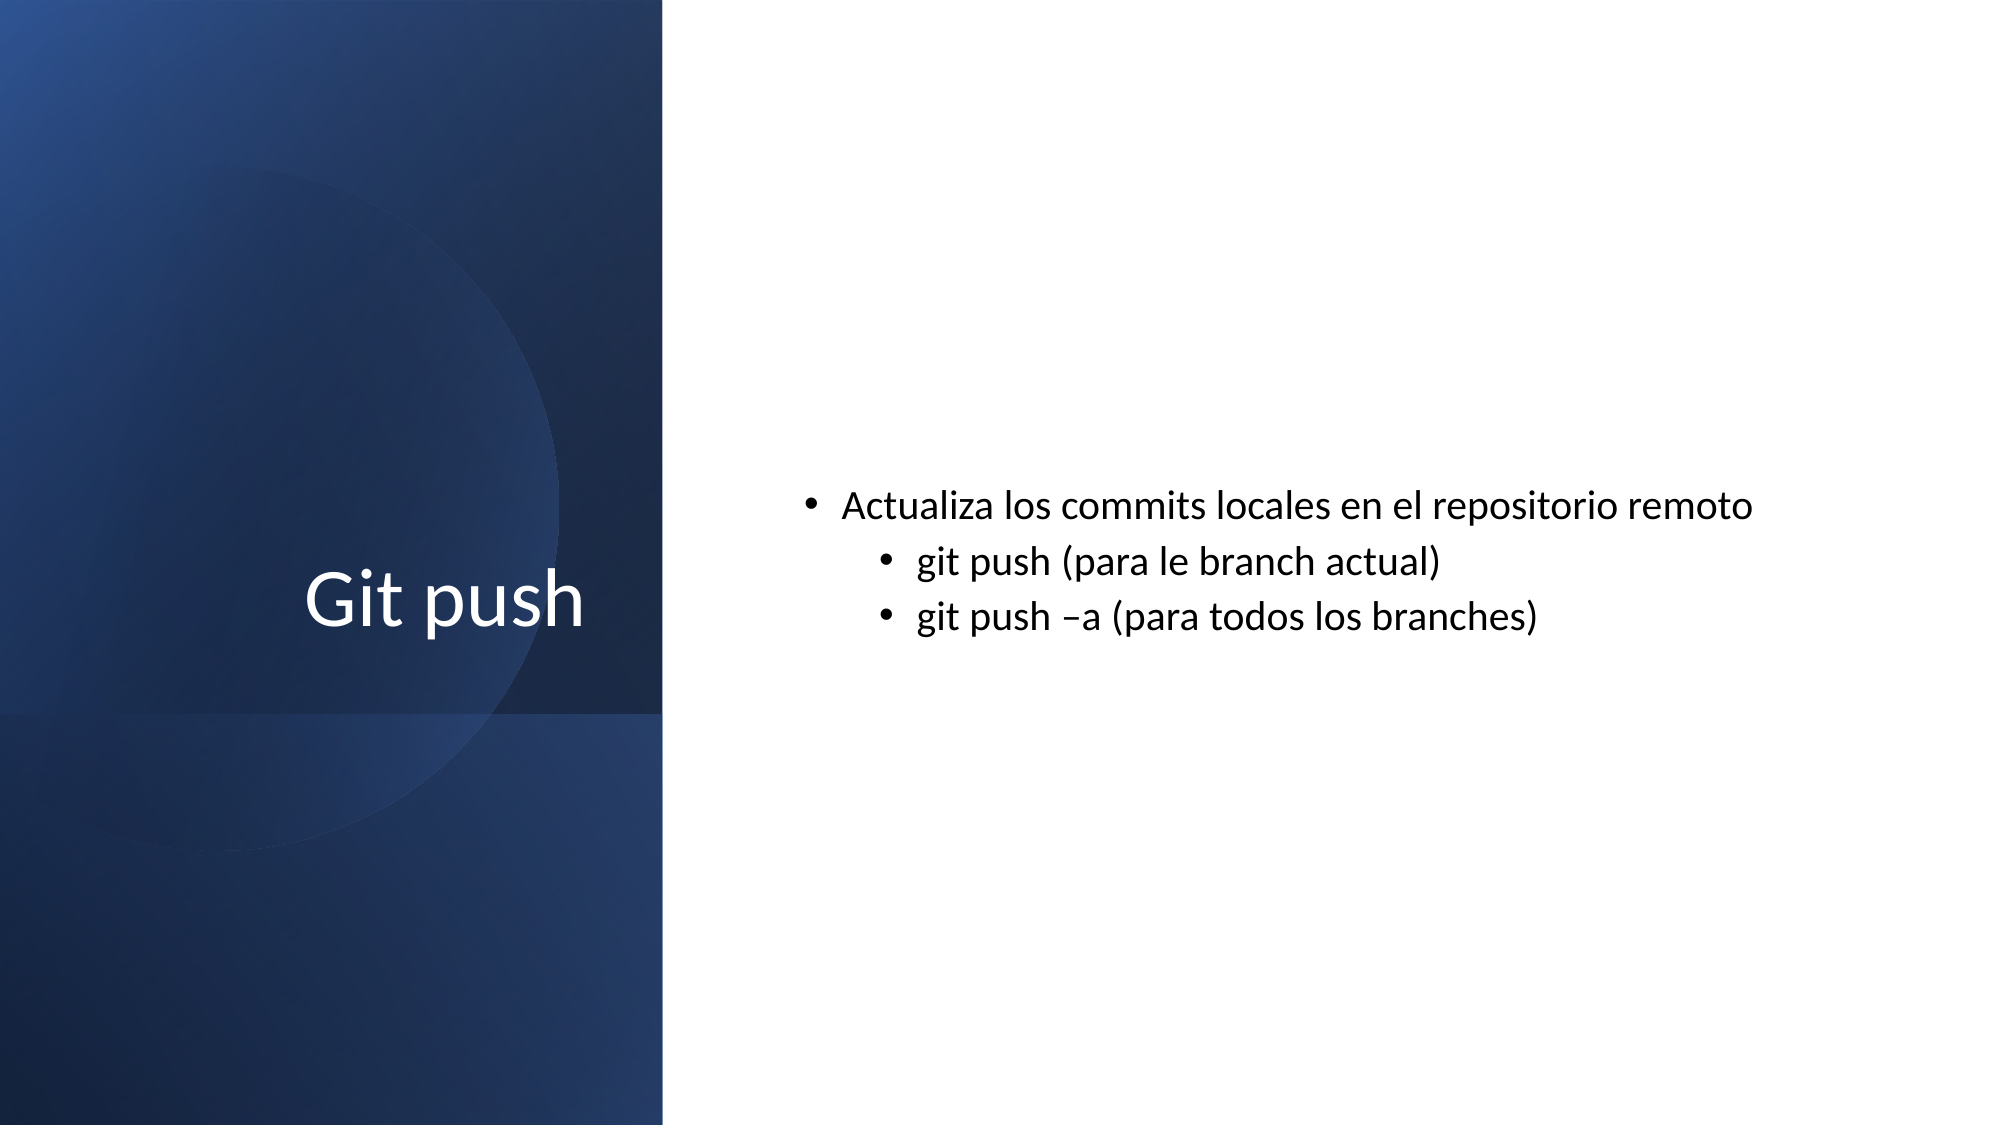

# Git push
Actualiza los commits locales en el repositorio remoto
git push (para le branch actual)
git push –a (para todos los branches)